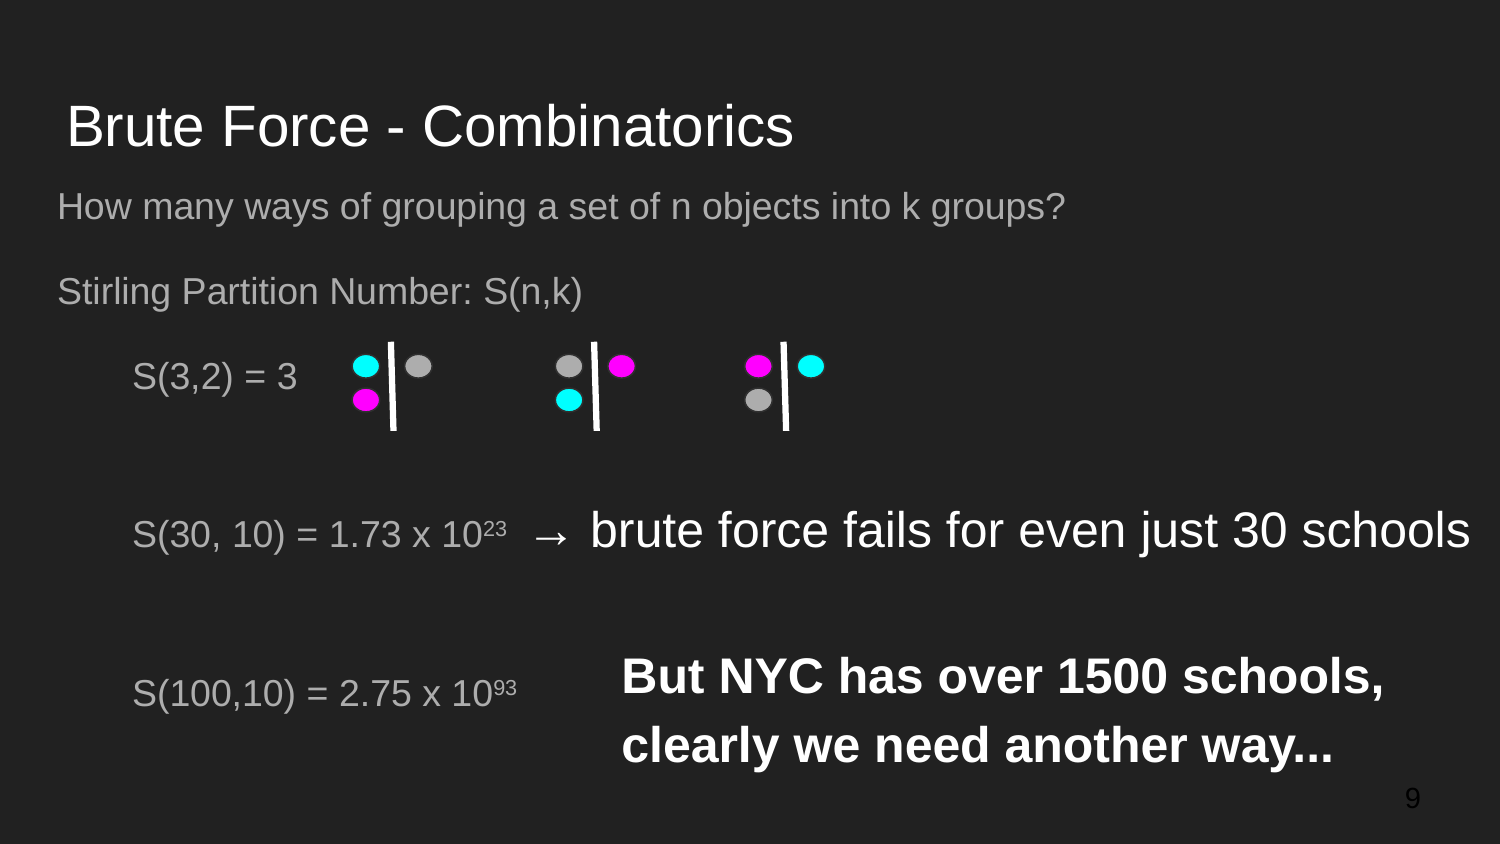

# Brute Force - Combinatorics
How many ways of grouping a set of n objects into k groups?
Stirling Partition Number: S(n,k)
S(3,2) = 3

S(30, 10) = 1.73 x 1023

S(100,10) = 2.75 x 1093

→ brute force fails for even just 30 schools
But NYC has over 1500 schools, clearly we need another way...

9